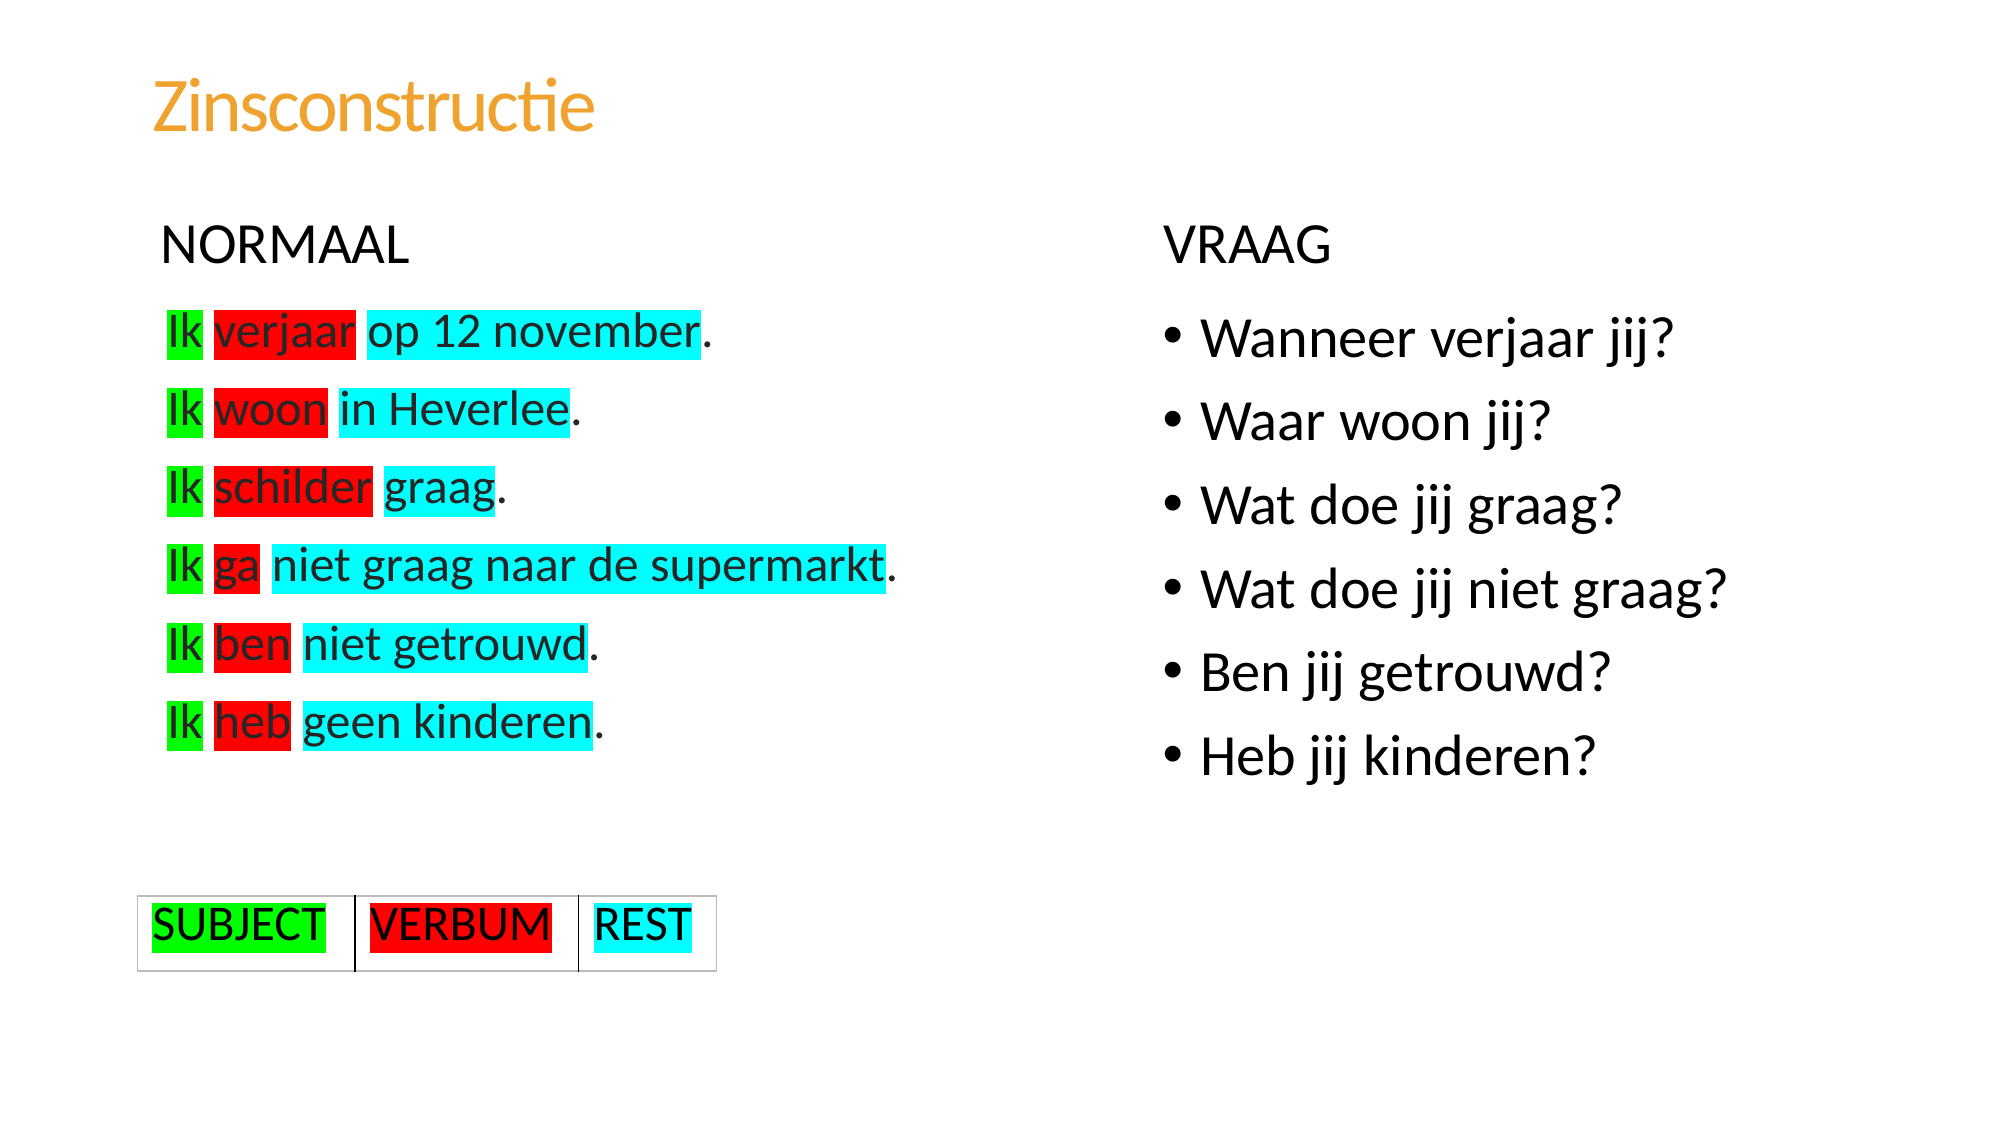

# Zinsconstructie
NORMAAL
VRAAG
Ik verjaar op 12 november.
Ik woon in Heverlee.
Ik schilder graag.
Ik ga niet graag naar de supermarkt.
Ik ben niet getrouwd.
Ik heb geen kinderen.

Wanneer verjaar jij?
Waar woon jij?
Wat doe jij graag?
Wat doe jij niet graag?
Ben jij getrouwd?
Heb jij kinderen?

| SUBJECT | VERBUM | REST |
| --- | --- | --- |